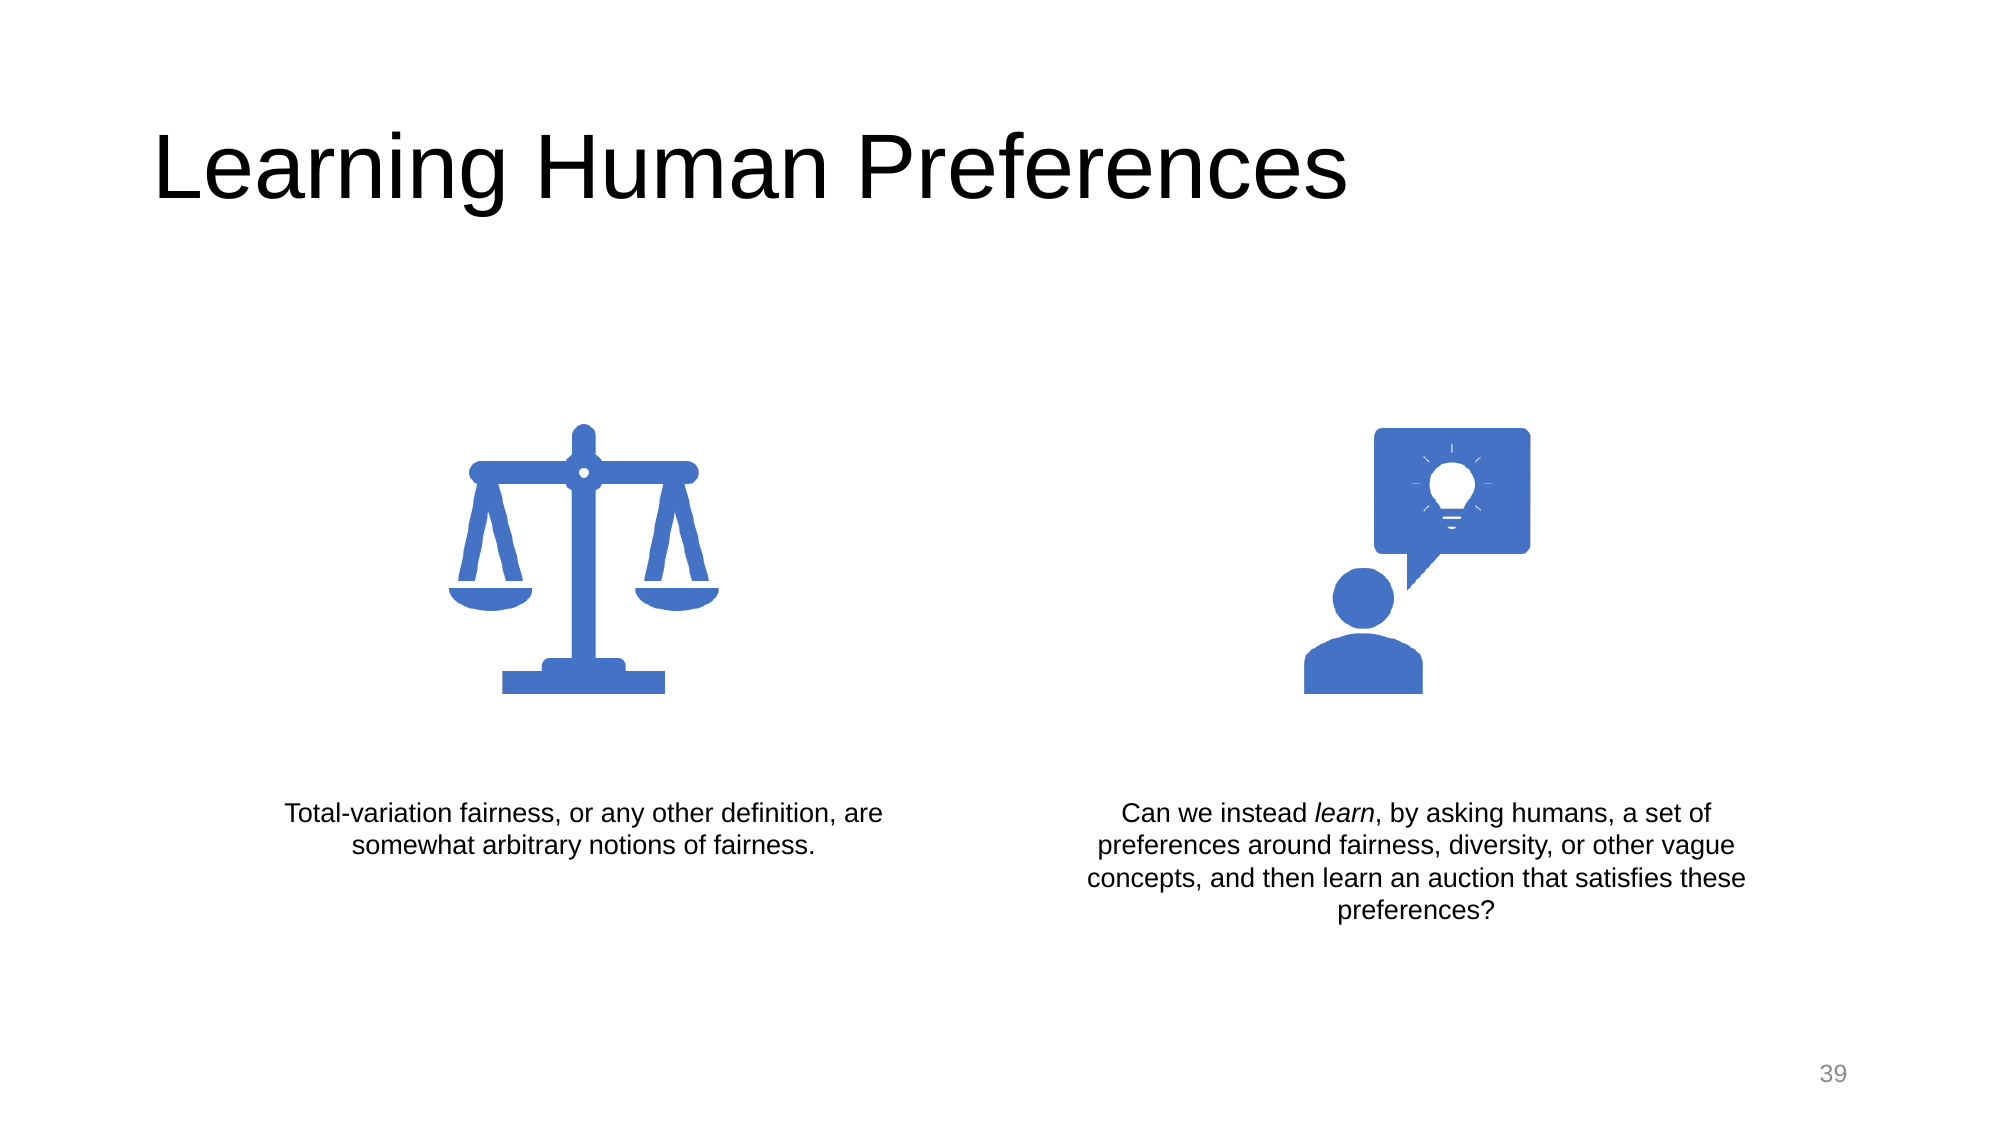

# Learning Human Preferences
Total-variation fairness, or any other definition, are somewhat arbitrary notions of fairness.
Can we instead learn, by asking humans, a set of preferences around fairness, diversity, or other vague concepts, and then learn an auction that satisfies these preferences?

39